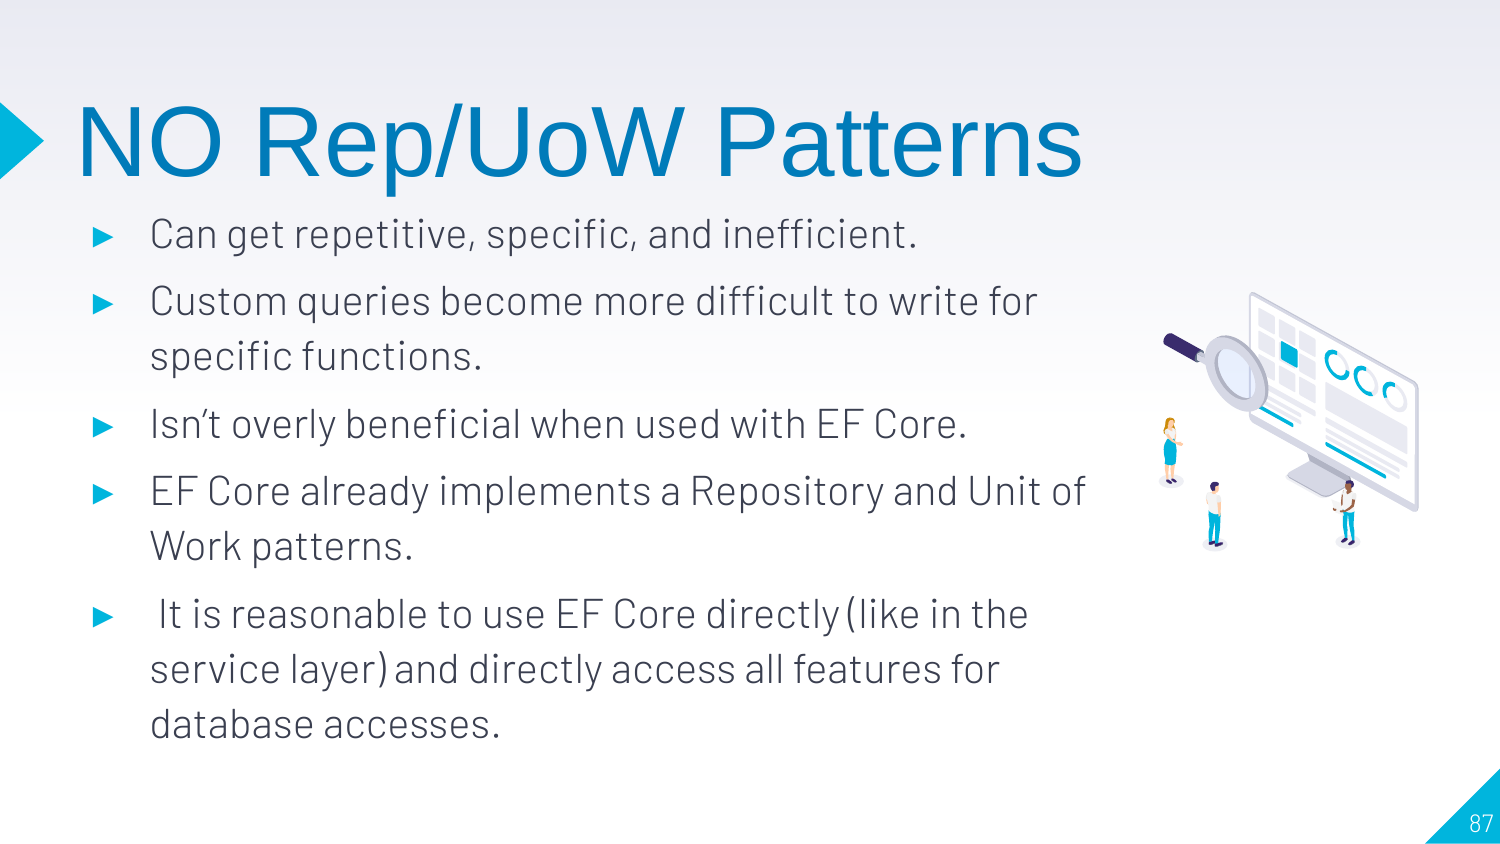

# NO Rep/UoW Patterns
Can get repetitive, specific, and inefficient.
Custom queries become more difficult to write for specific functions.
Isn’t overly beneficial when used with EF Core.
EF Core already implements a Repository and Unit of Work patterns.
 It is reasonable to use EF Core directly (like in the service layer) and directly access all features for database accesses.

87